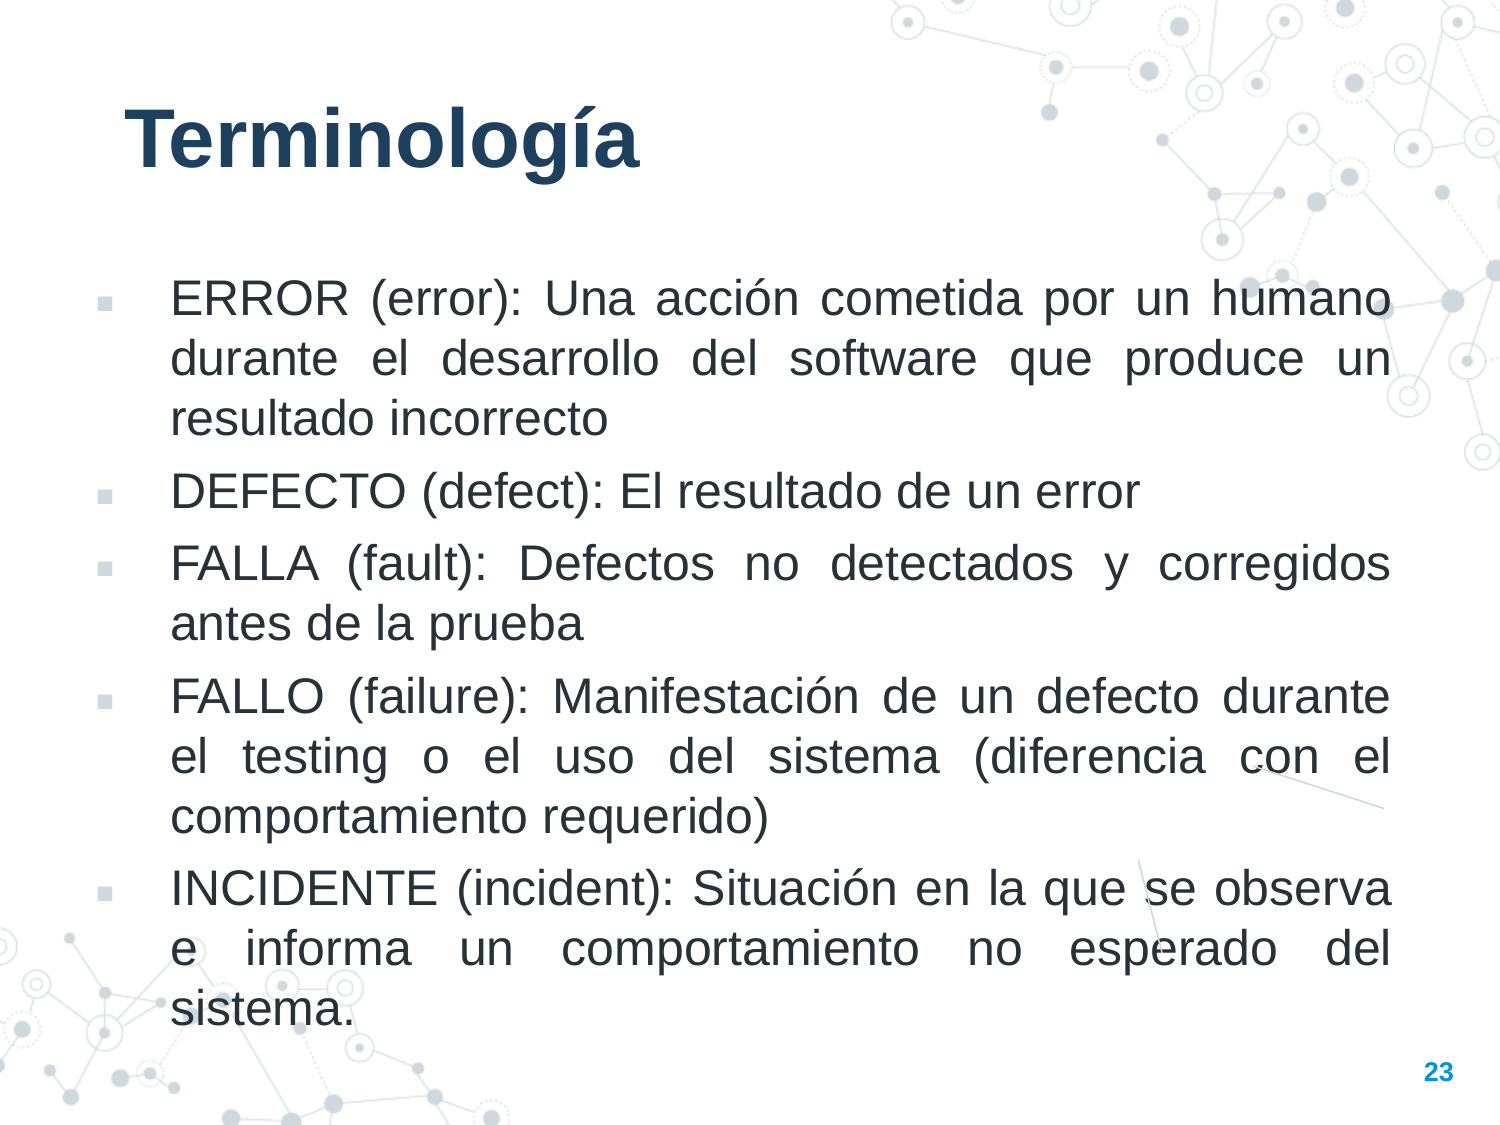

Terminología
ERROR (error): Una acción cometida por un humano durante el desarrollo del software que produce un resultado incorrecto
DEFECTO (defect): El resultado de un error
FALLA (fault): Defectos no detectados y corregidos antes de la prueba
FALLO (failure): Manifestación de un defecto durante el testing o el uso del sistema (diferencia con el comportamiento requerido)
INCIDENTE (incident): Situación en la que se observa e informa un comportamiento no esperado del sistema.
23